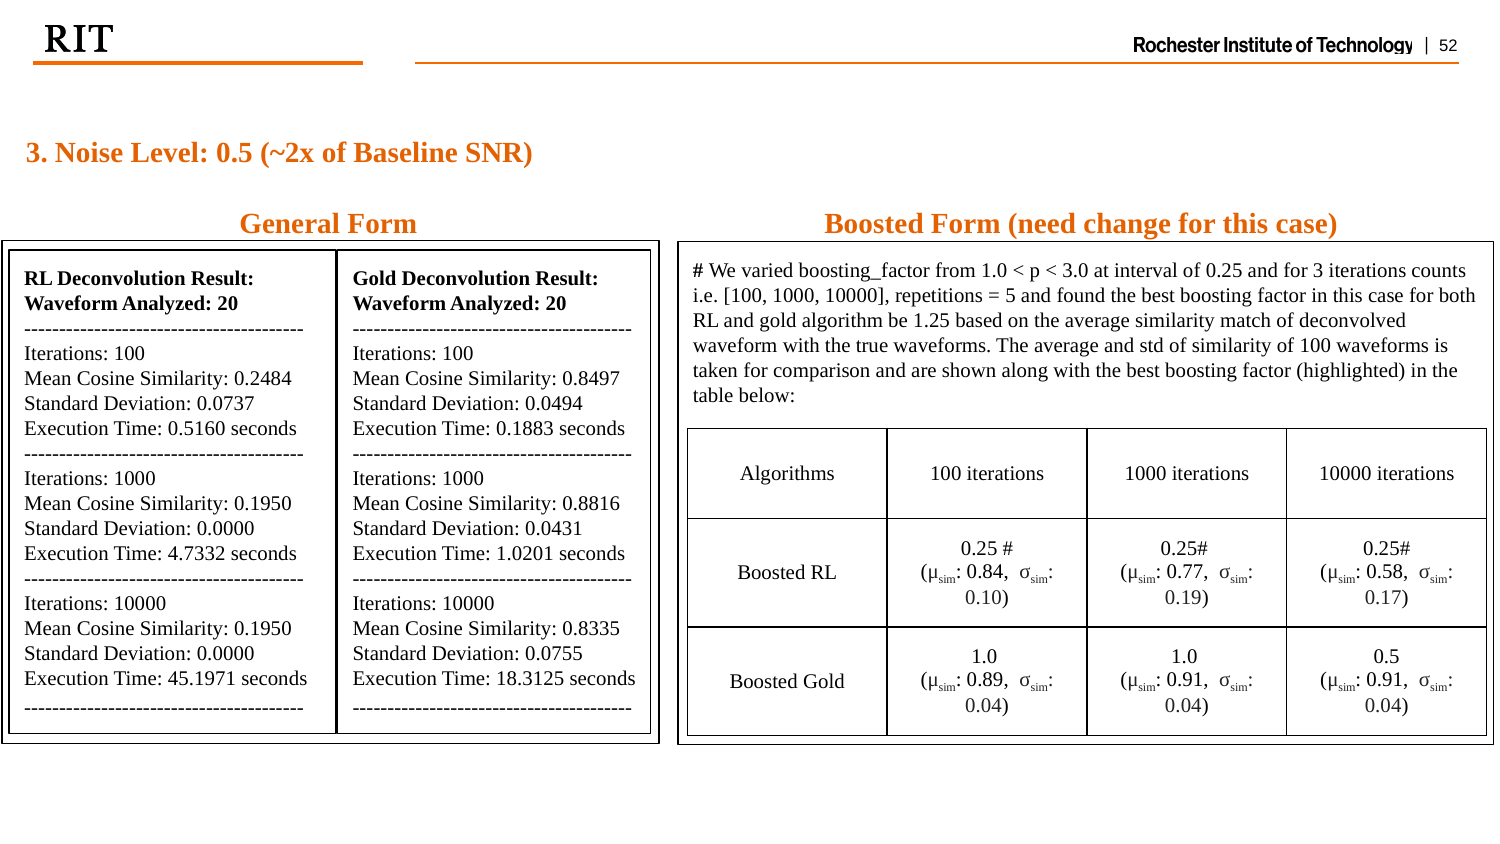

3. Noise Level: 0.5 (~2x of Baseline SNR)
Boosted Form (need change for this case)
General Form

# We varied boosting_factor from 1.0 < p < 3.0 at interval of 0.25 and for 3 iterations counts i.e. [100, 1000, 10000], repetitions = 5 and found the best boosting factor in this case for both RL and gold algorithm be 1.25 based on the average similarity match of deconvolved waveform with the true waveforms. The average and std of similarity of 100 waveforms is taken for comparison and are shown along with the best boosting factor (highlighted) in the table below:

RL Deconvolution Result:
Waveform Analyzed: 20
----------------------------------------
Iterations: 100
Mean Cosine Similarity: 0.2484
Standard Deviation: 0.0737
Execution Time: 0.5160 seconds
----------------------------------------
Iterations: 1000
Mean Cosine Similarity: 0.1950
Standard Deviation: 0.0000
Execution Time: 4.7332 seconds
----------------------------------------
Iterations: 10000
Mean Cosine Similarity: 0.1950
Standard Deviation: 0.0000
Execution Time: 45.1971 seconds
----------------------------------------
Gold Deconvolution Result:
Waveform Analyzed: 20
----------------------------------------
Iterations: 100
Mean Cosine Similarity: 0.8497
Standard Deviation: 0.0494
Execution Time: 0.1883 seconds
----------------------------------------
Iterations: 1000
Mean Cosine Similarity: 0.8816
Standard Deviation: 0.0431
Execution Time: 1.0201 seconds
----------------------------------------
Iterations: 10000
Mean Cosine Similarity: 0.8335
Standard Deviation: 0.0755
Execution Time: 18.3125 seconds
----------------------------------------
| Algorithms | 100 iterations | 1000 iterations | 10000 iterations |
| --- | --- | --- | --- |
| Boosted RL | 0.25 # (μsim: 0.84, σsim: 0.10) | 0.25# (μsim: 0.77, σsim: 0.19) | 0.25# (μsim: 0.58, σsim: 0.17) |
| Boosted Gold | 1.0 (μsim: 0.89, σsim: 0.04) | 1.0 (μsim: 0.91, σsim: 0.04) | 0.5 (μsim: 0.91, σsim: 0.04) |